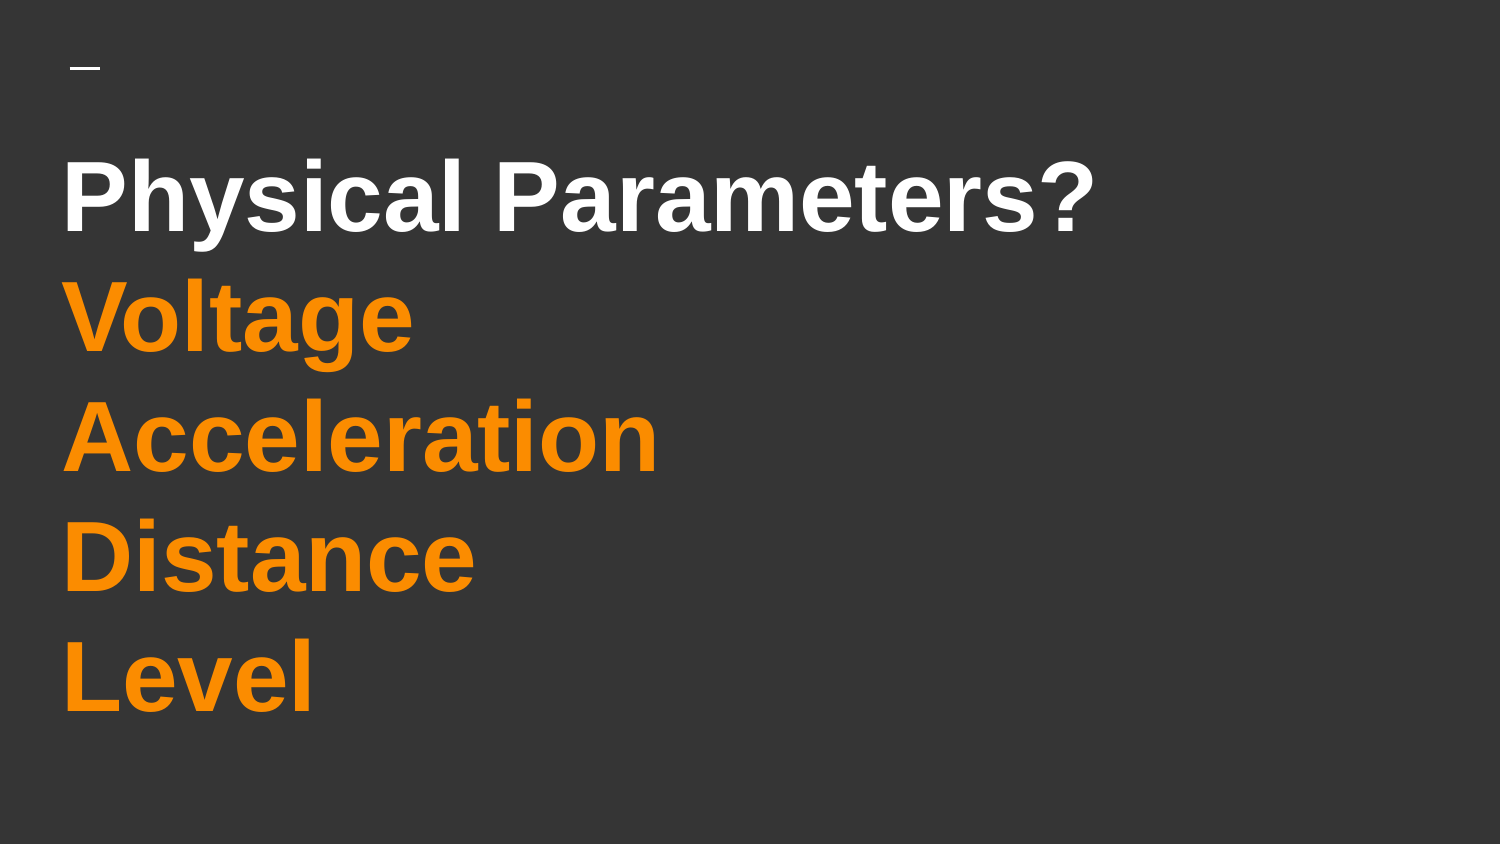

# Physical Parameters?
Voltage
Acceleration
Distance
Level